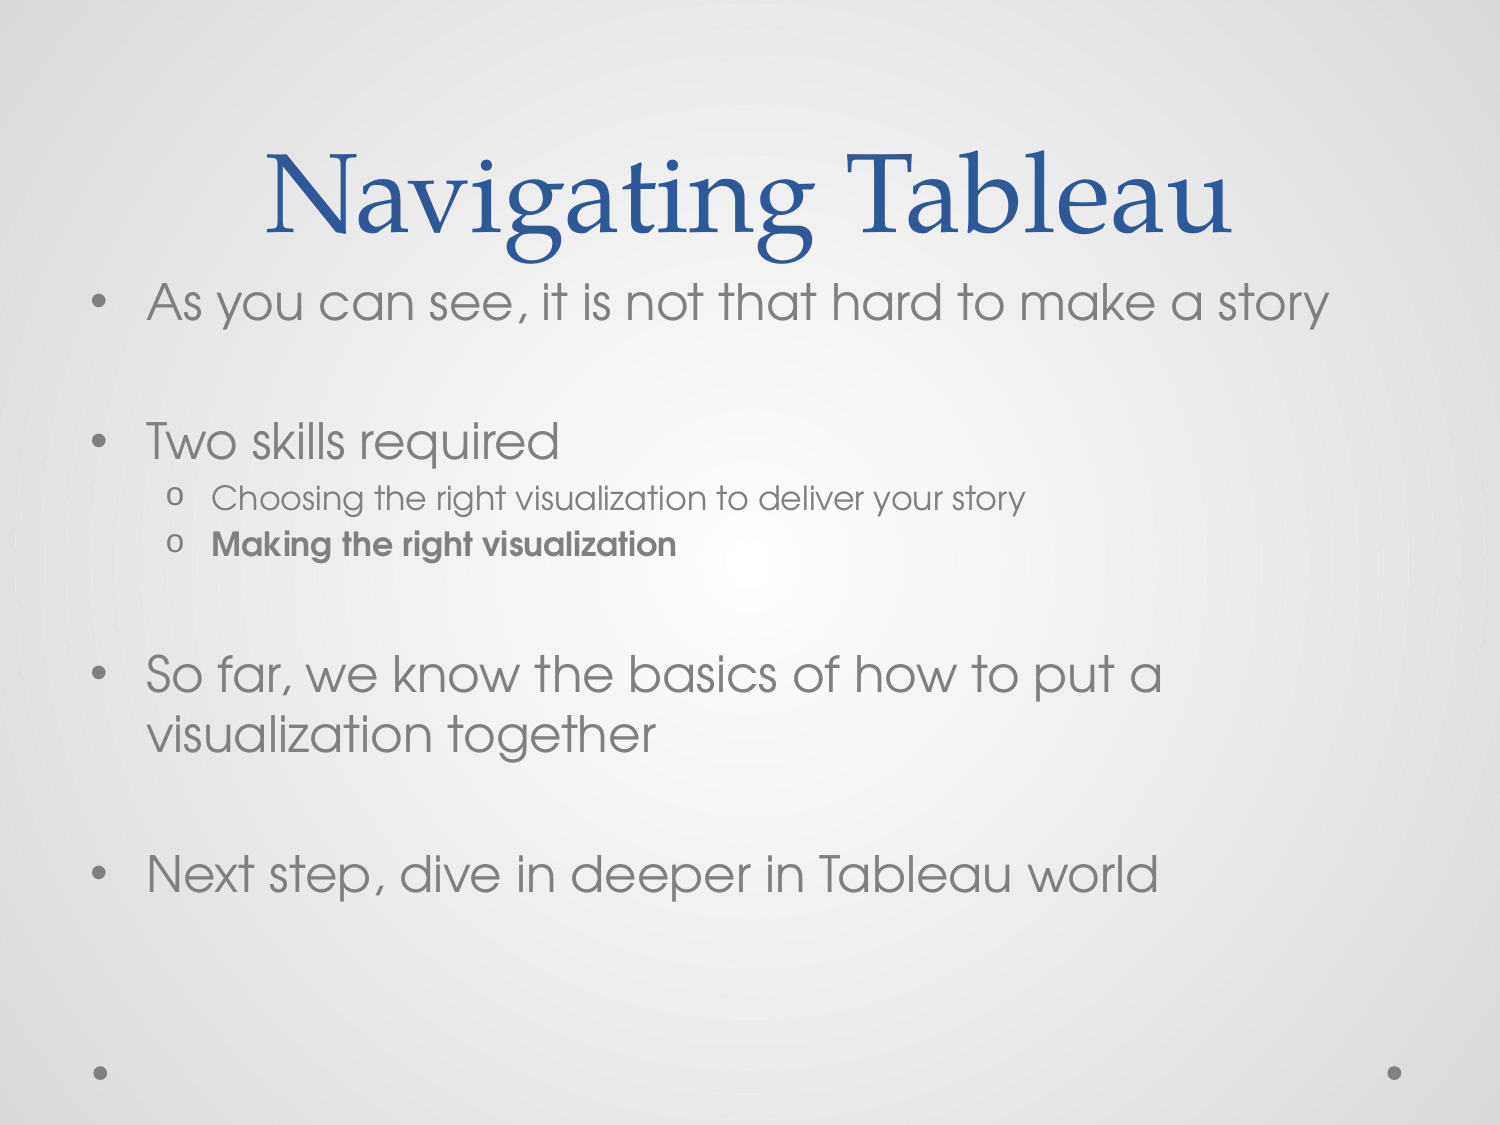

# Navigating Tableau
As you can see, it is not that hard to make a story

Two skills required
Choosing the right visualization to deliver your story
Making the right visualization

So far, we know the basics of how to put a visualization together

Next step, dive in deeper in Tableau world